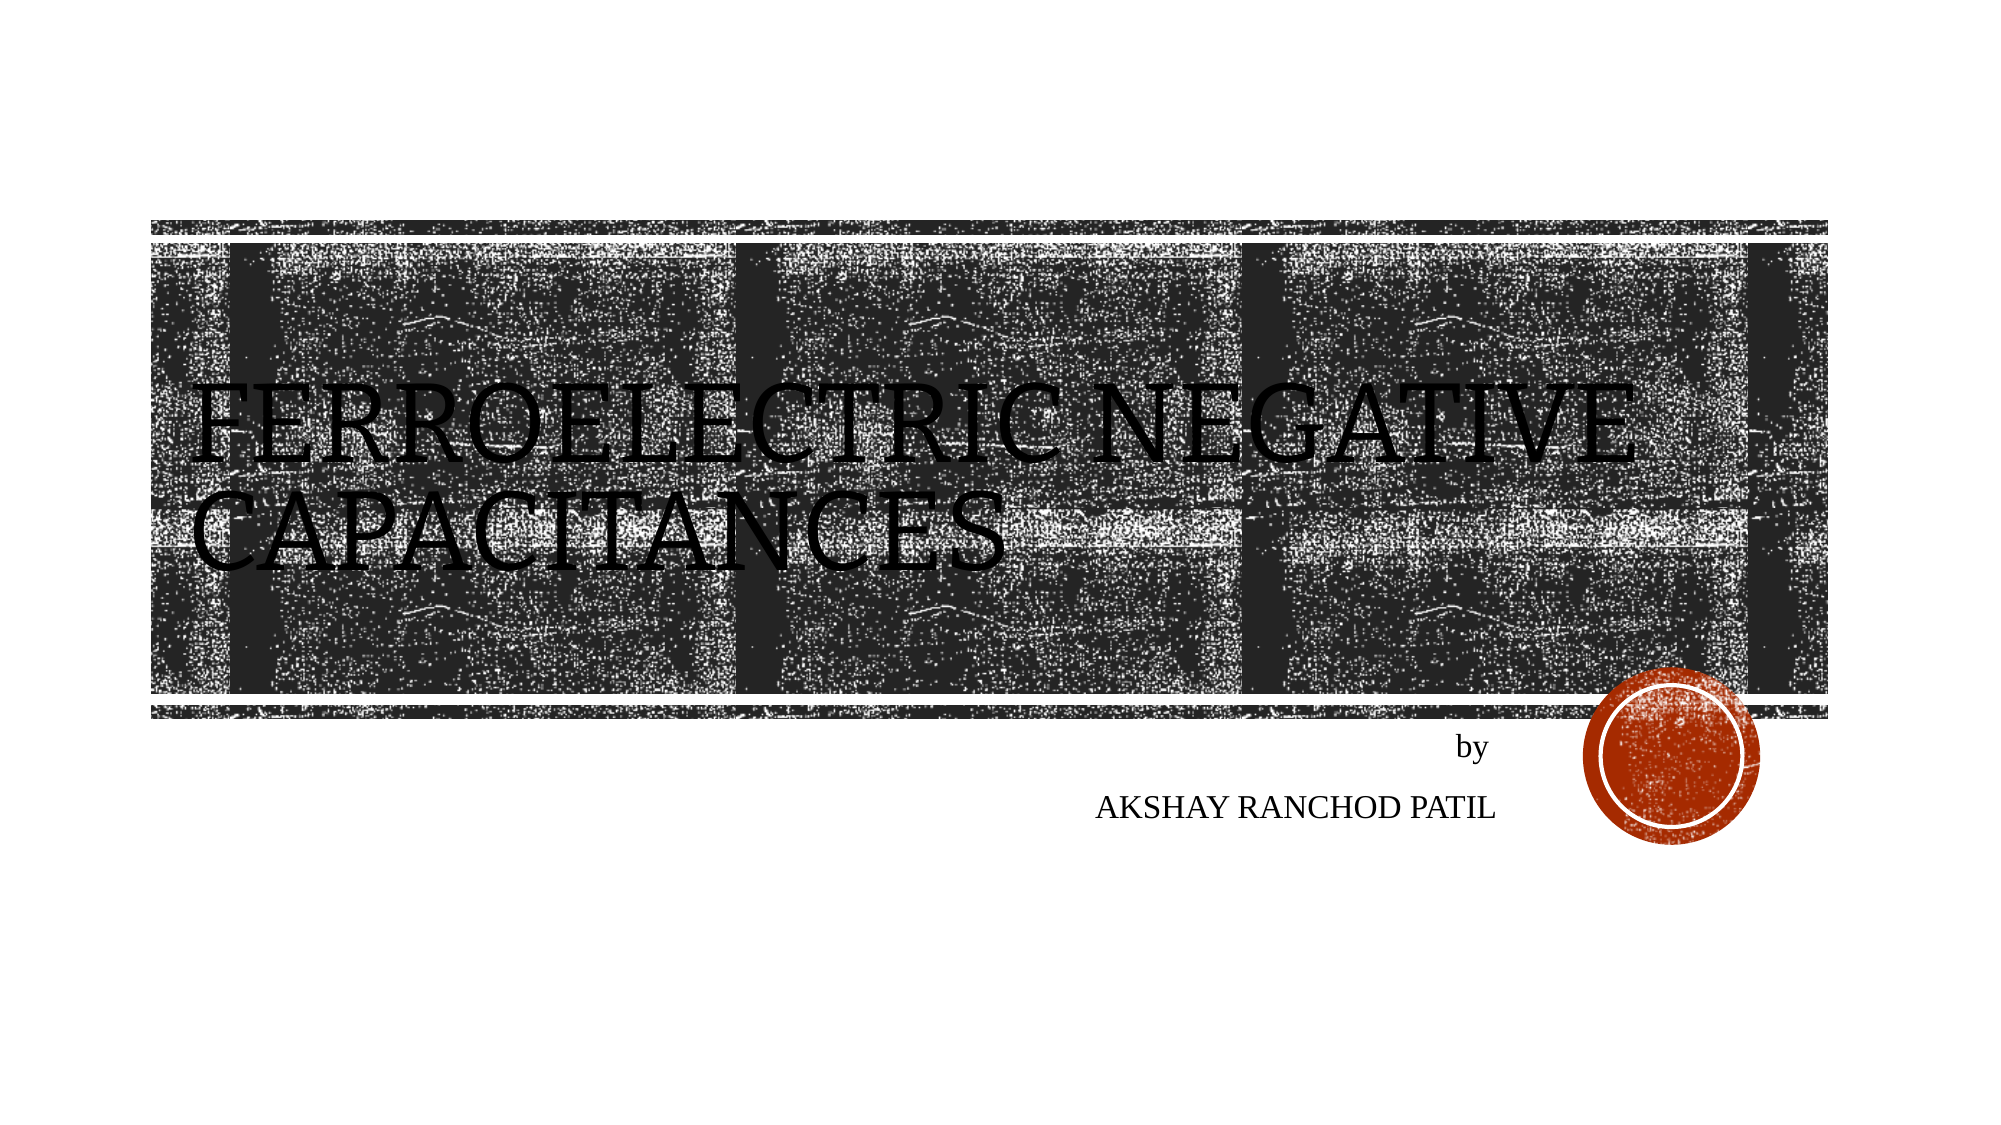

# FerroElectric Negative Capacitances
by
AKSHAY RANCHOD PATIL